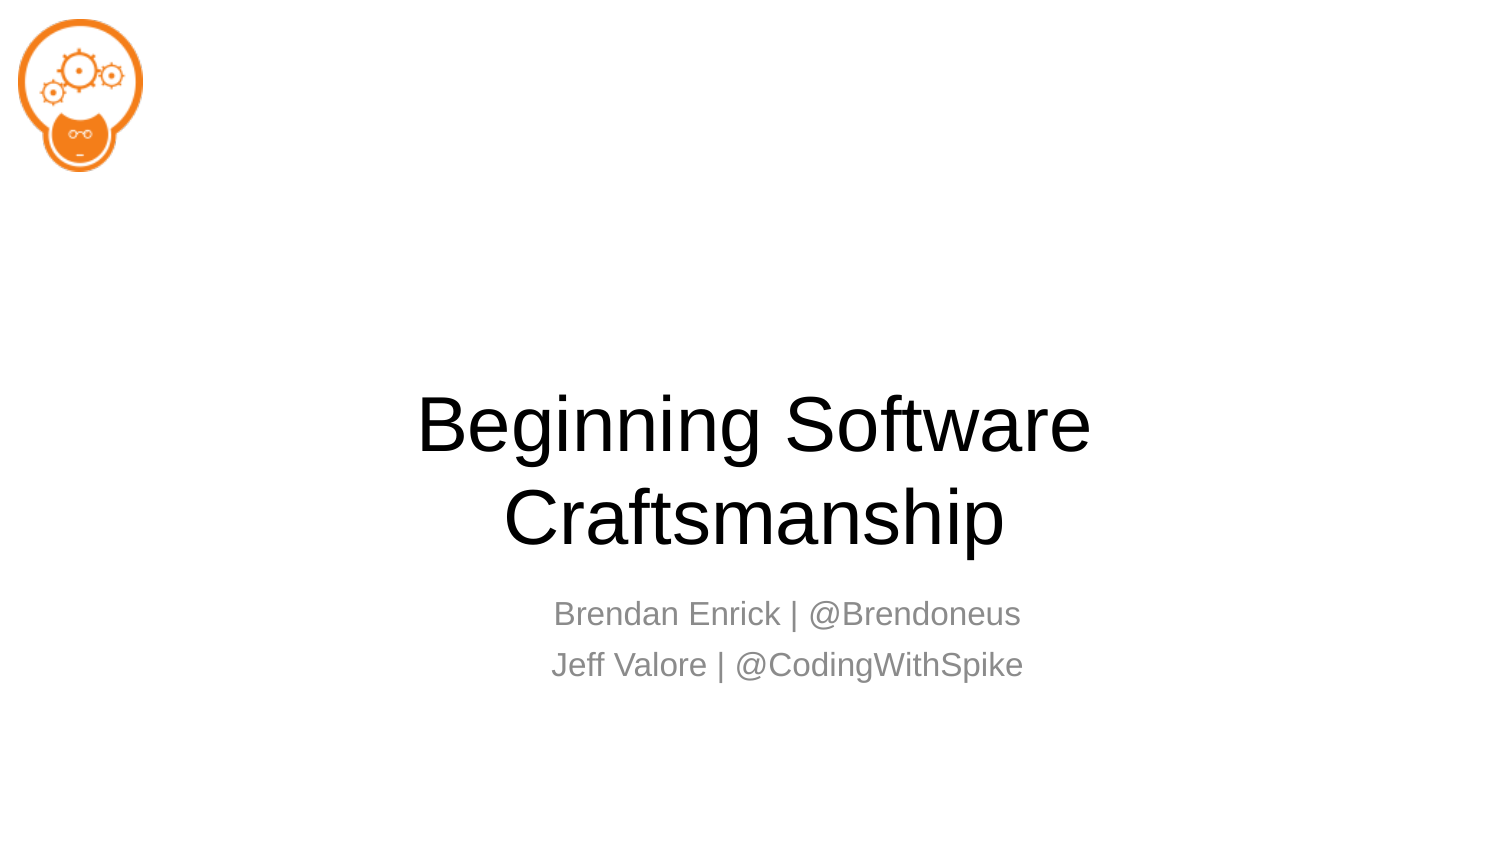

# Beginning Software Craftsmanship
Brendan Enrick | @Brendoneus
Jeff Valore | @CodingWithSpike